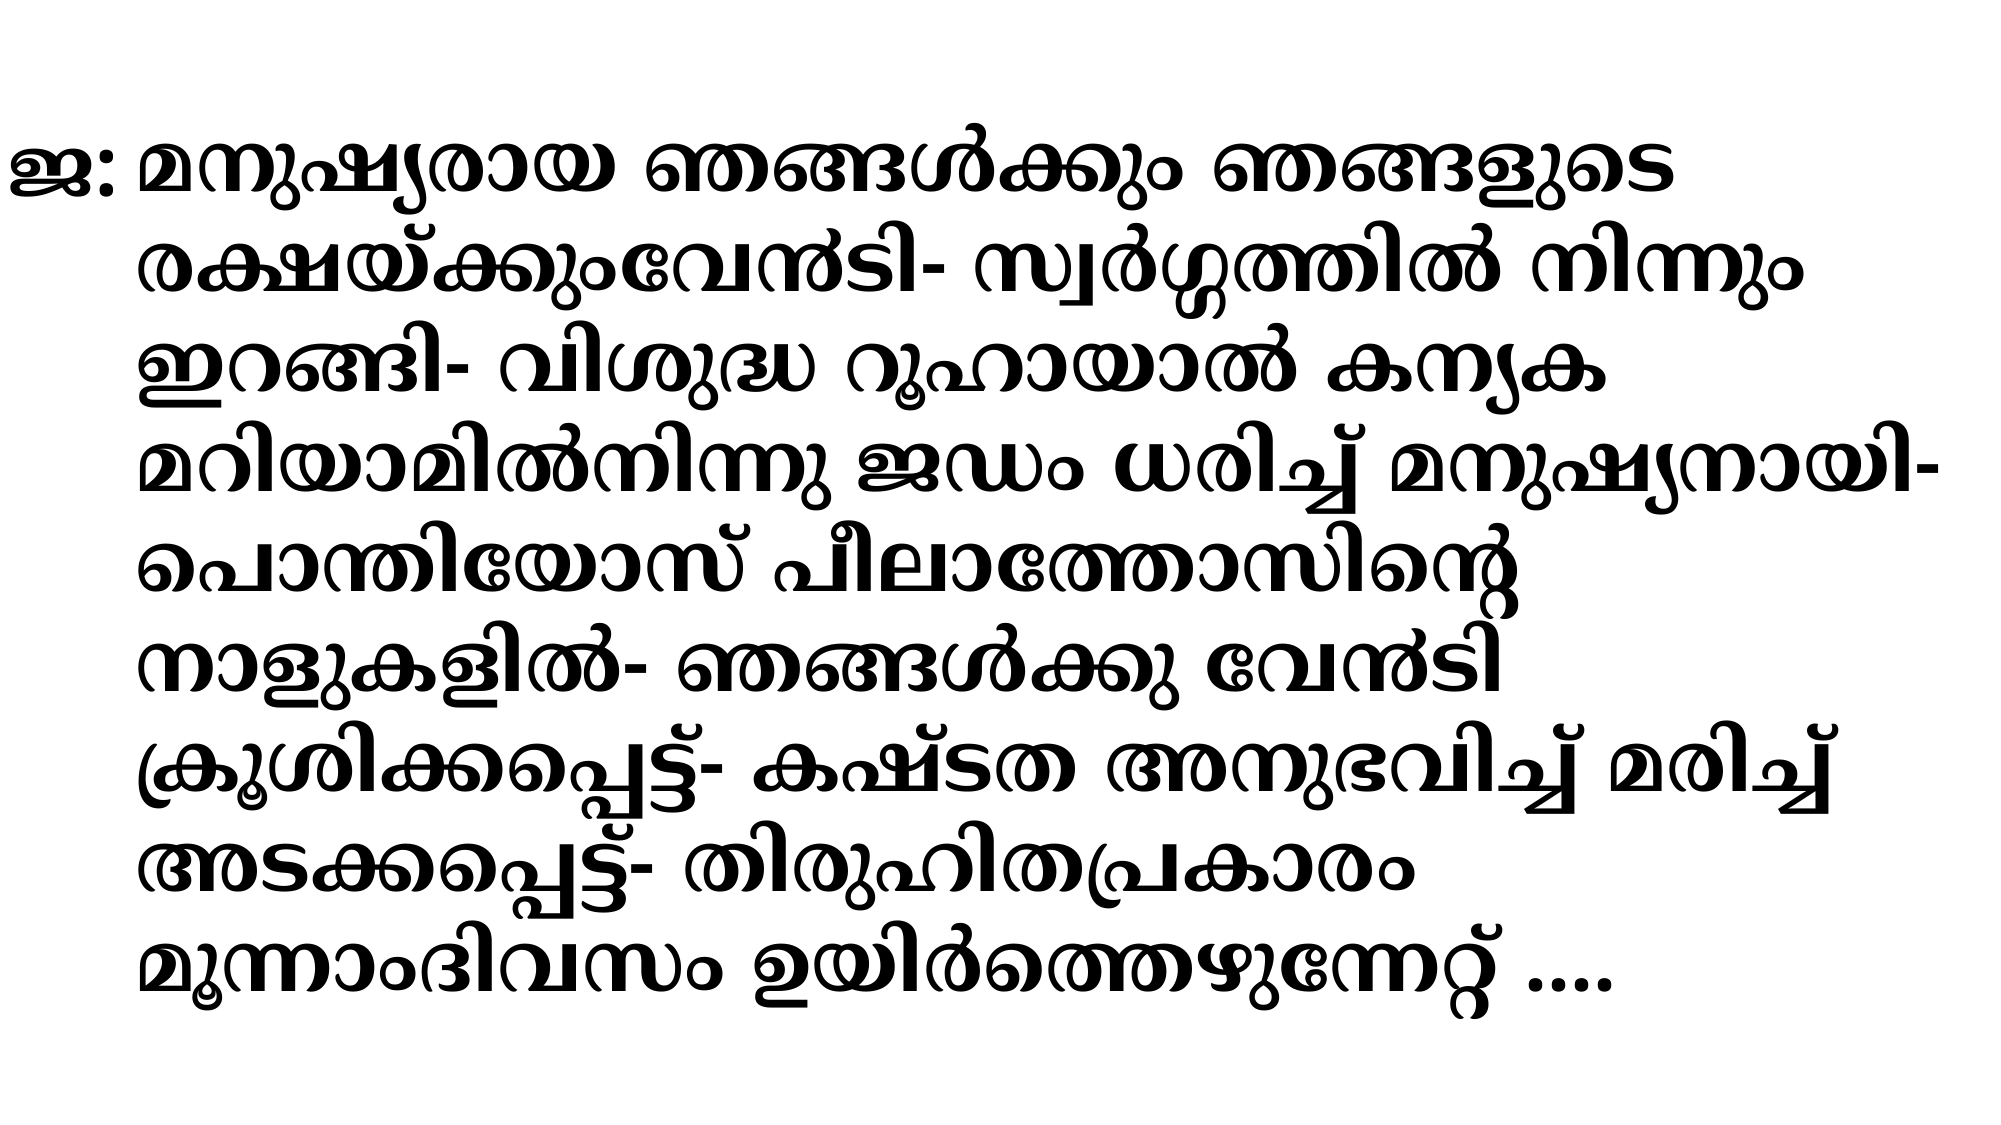

മനുഷ്യരായ ഞങ്ങള്‍ക്കും ഞങ്ങളുടെ രക്ഷയ്ക്കുംവേ൯ടി- സ്വര്‍ഗ്ഗത്തില്‍ നിന്നും ഇറങ്ങി- വിശുദ്ധ റൂഹായാല്‍ കന്യക മറിയാമില്‍നിന്നു ജഡം ധരിച്ച് മനുഷ്യനായി- പൊന്തിയോസ് പീലാത്തോസിന്‍റെ നാളുകളില്‍- ഞങ്ങള്‍ക്കു വേ൯ടി ക്രൂശിക്കപ്പെട്ട്- കഷ്ടത അനുഭവിച്ച് മരിച്ച് അടക്കപ്പെട്ട്- തിരുഹിതപ്രകാരം മൂന്നാംദിവസം ഉയിര്‍ത്തെഴുന്നേറ്റ് ....

ജ: